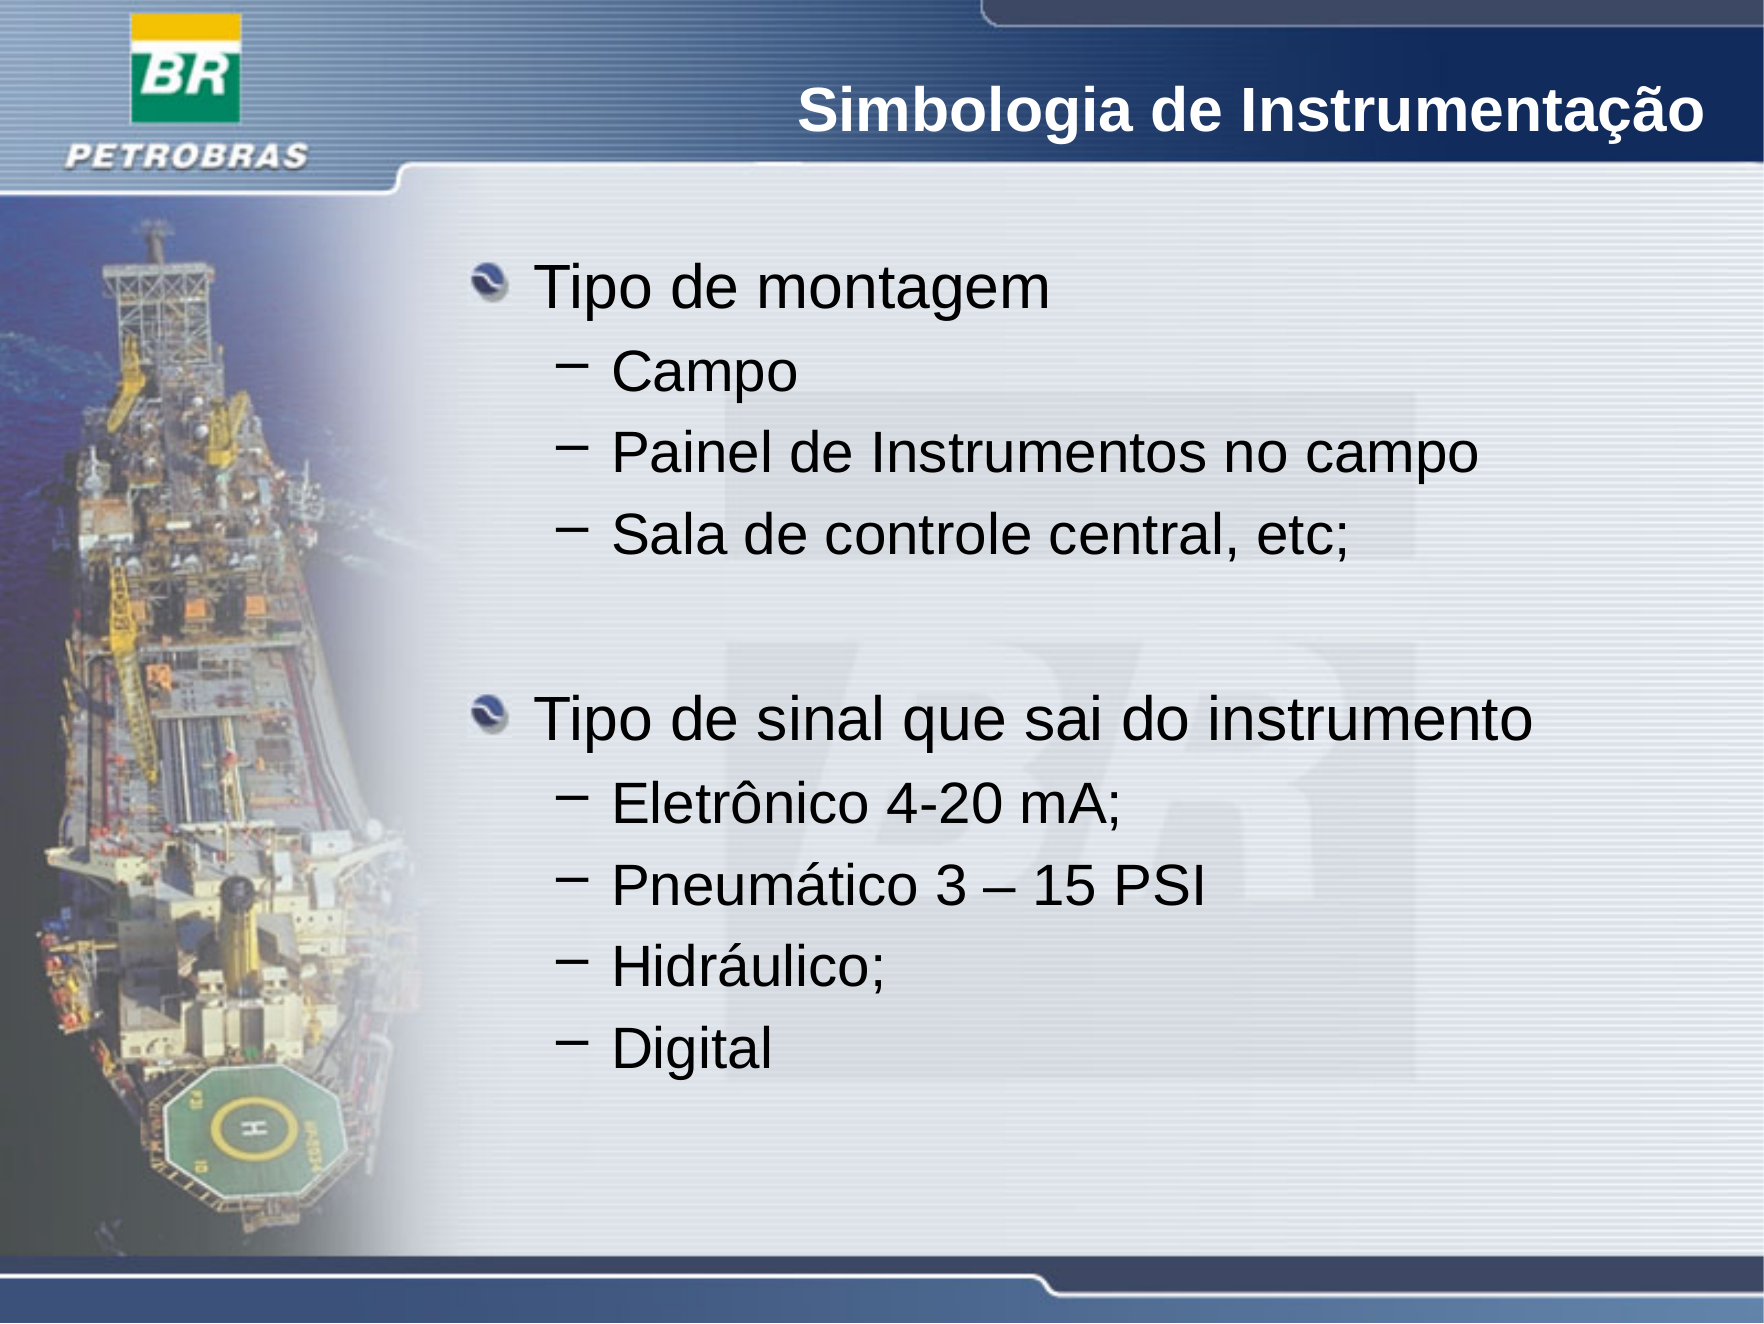

# Simbologia de Instrumentação
Tipo de montagem
Campo
Painel de Instrumentos no campo
Sala de controle central, etc;

Tipo de sinal que sai do instrumento
Eletrônico 4-20 mA;
Pneumático 3 – 15 PSI
Hidráulico;
Digital